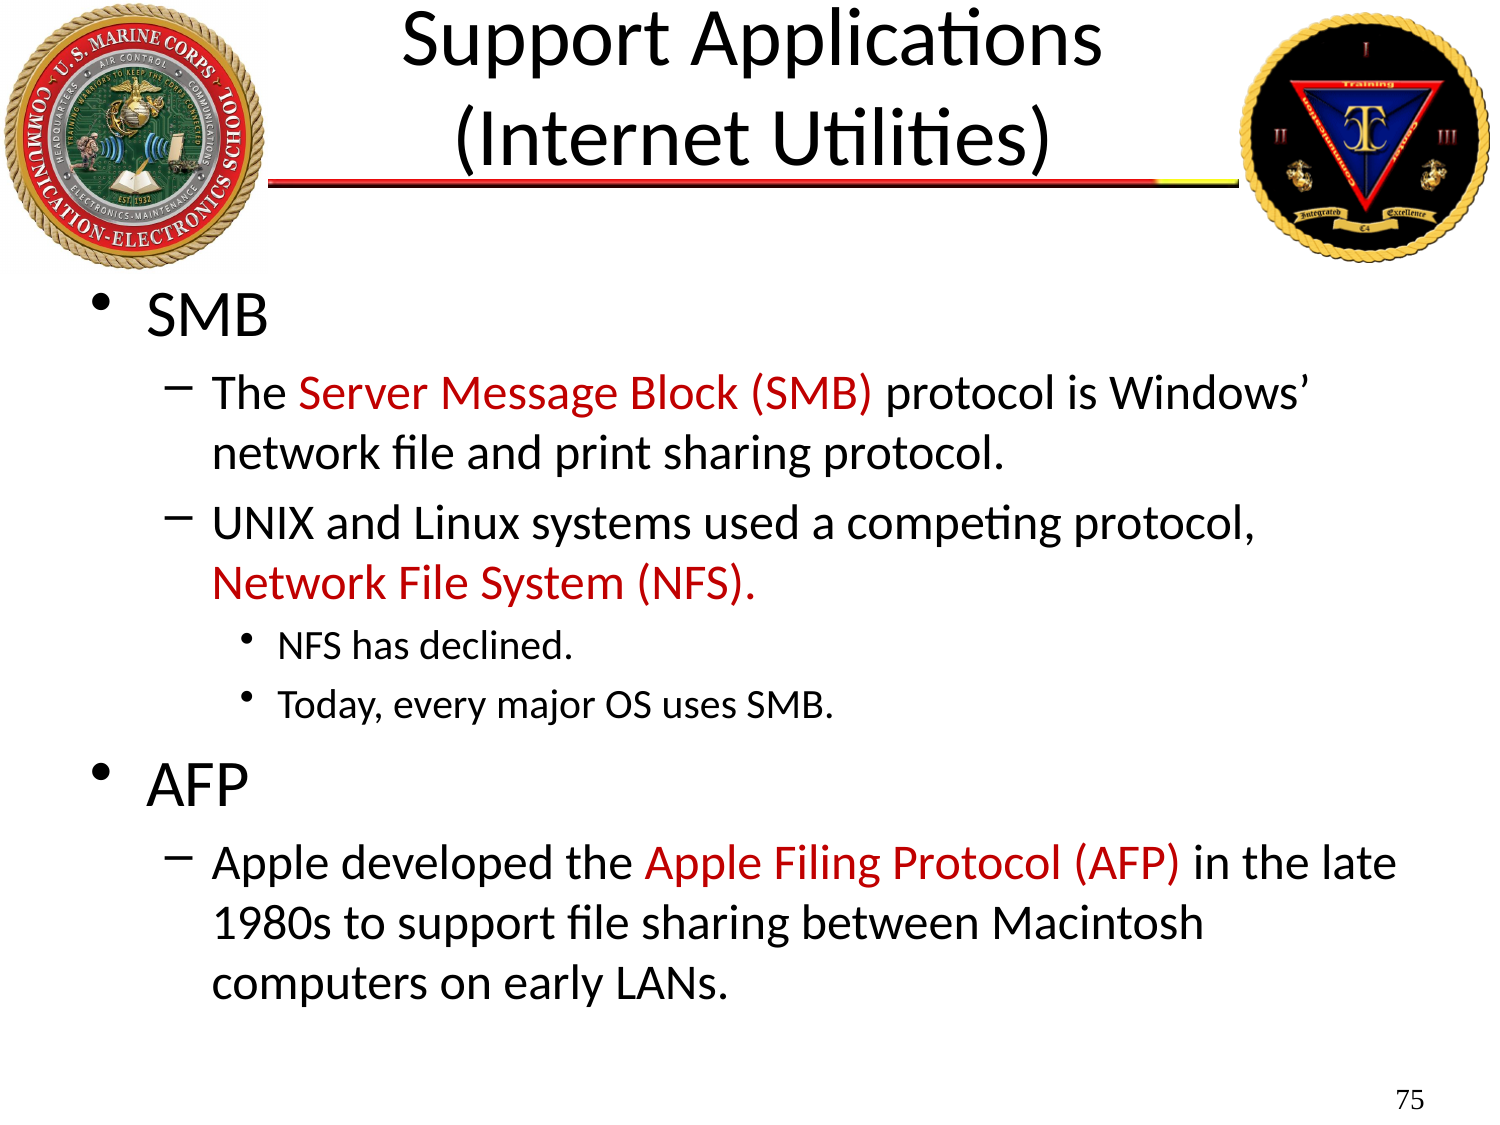

# Support Applications (Internet Utilities)
SMB
The Server Message Block (SMB) protocol is Windows’ network file and print sharing protocol.
UNIX and Linux systems used a competing protocol, Network File System (NFS).
NFS has declined.
Today, every major OS uses SMB.
AFP
Apple developed the Apple Filing Protocol (AFP) in the late 1980s to support file sharing between Macintosh computers on early LANs.